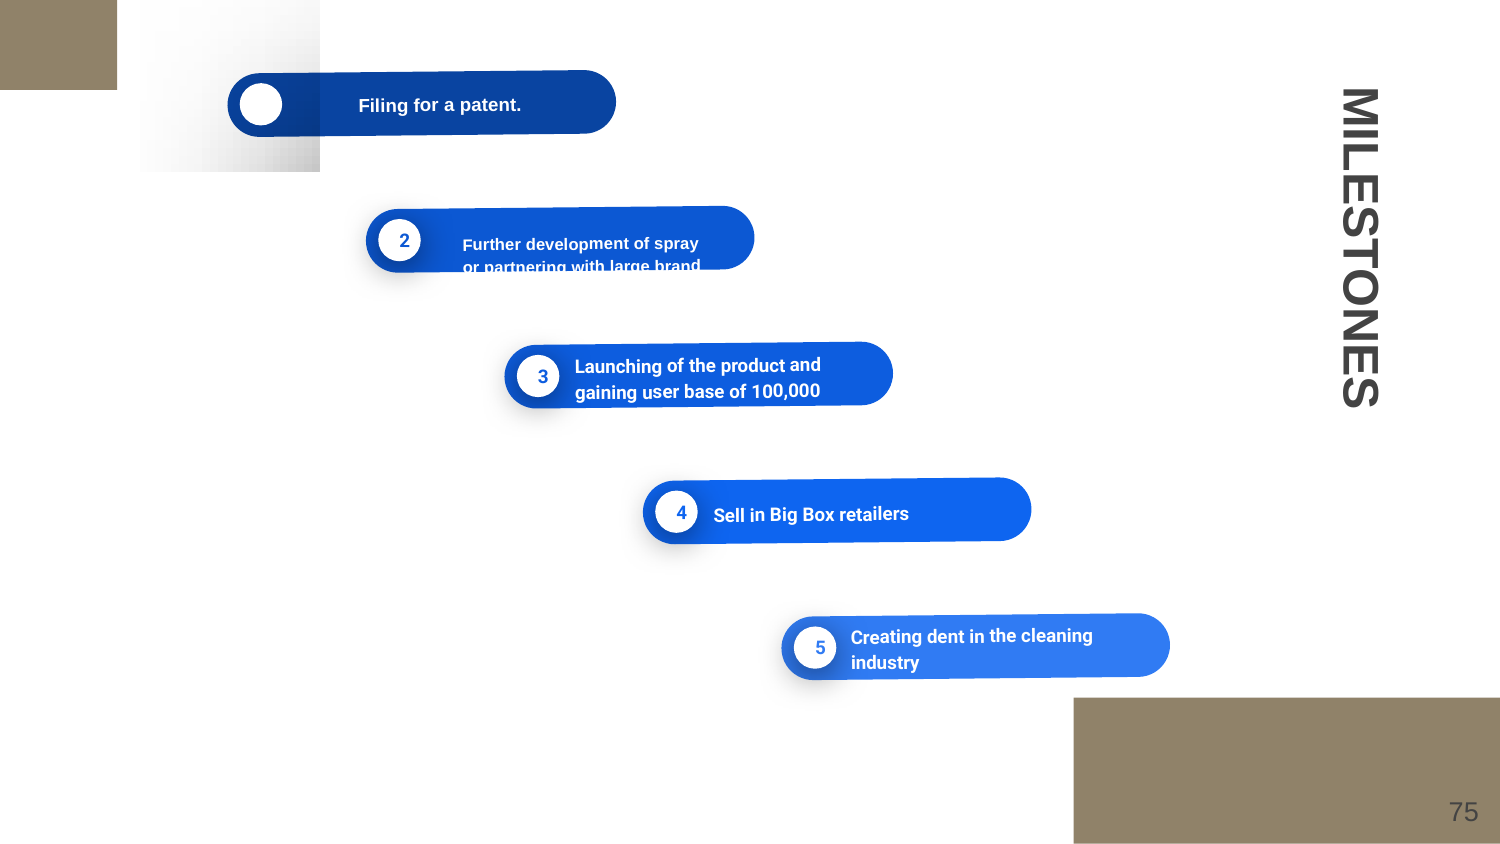

Filing for a patent.

1

Further development of spray or partnering with large brand

2

Launching of the product and gaining user base of 100,000

3
# MILESTONES

Sell in Big Box retailers

4

Creating dent in the cleaning industry

5

75